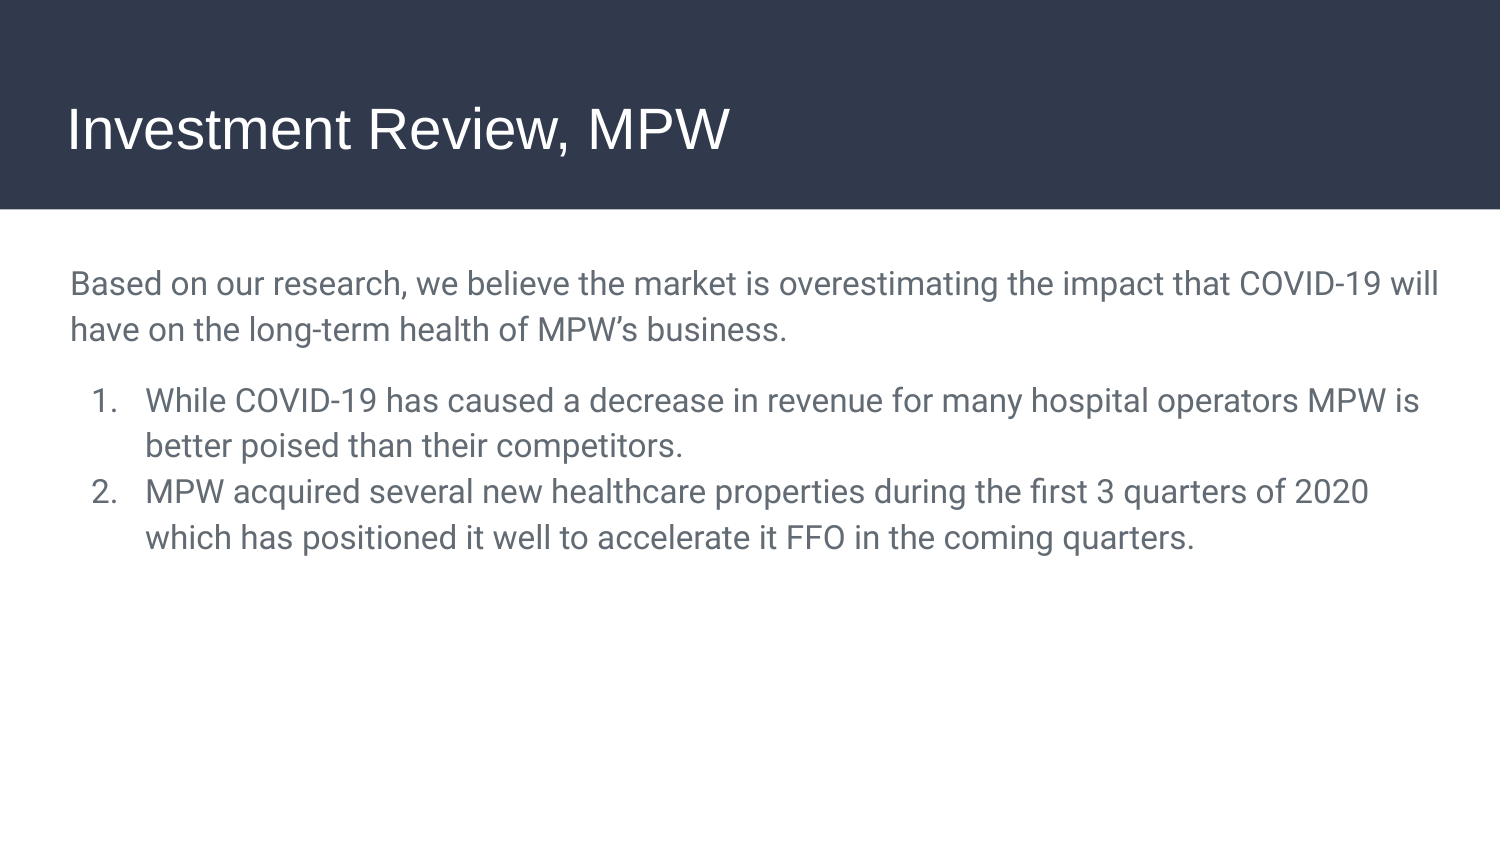

# Investment Review, MPW
Based on our research, we believe the market is overestimating the impact that COVID-19 will have on the long-term health of MPW’s business.
While COVID-19 has caused a decrease in revenue for many hospital operators MPW is better poised than their competitors.
MPW acquired several new healthcare properties during the first 3 quarters of 2020 which has positioned it well to accelerate it FFO in the coming quarters.